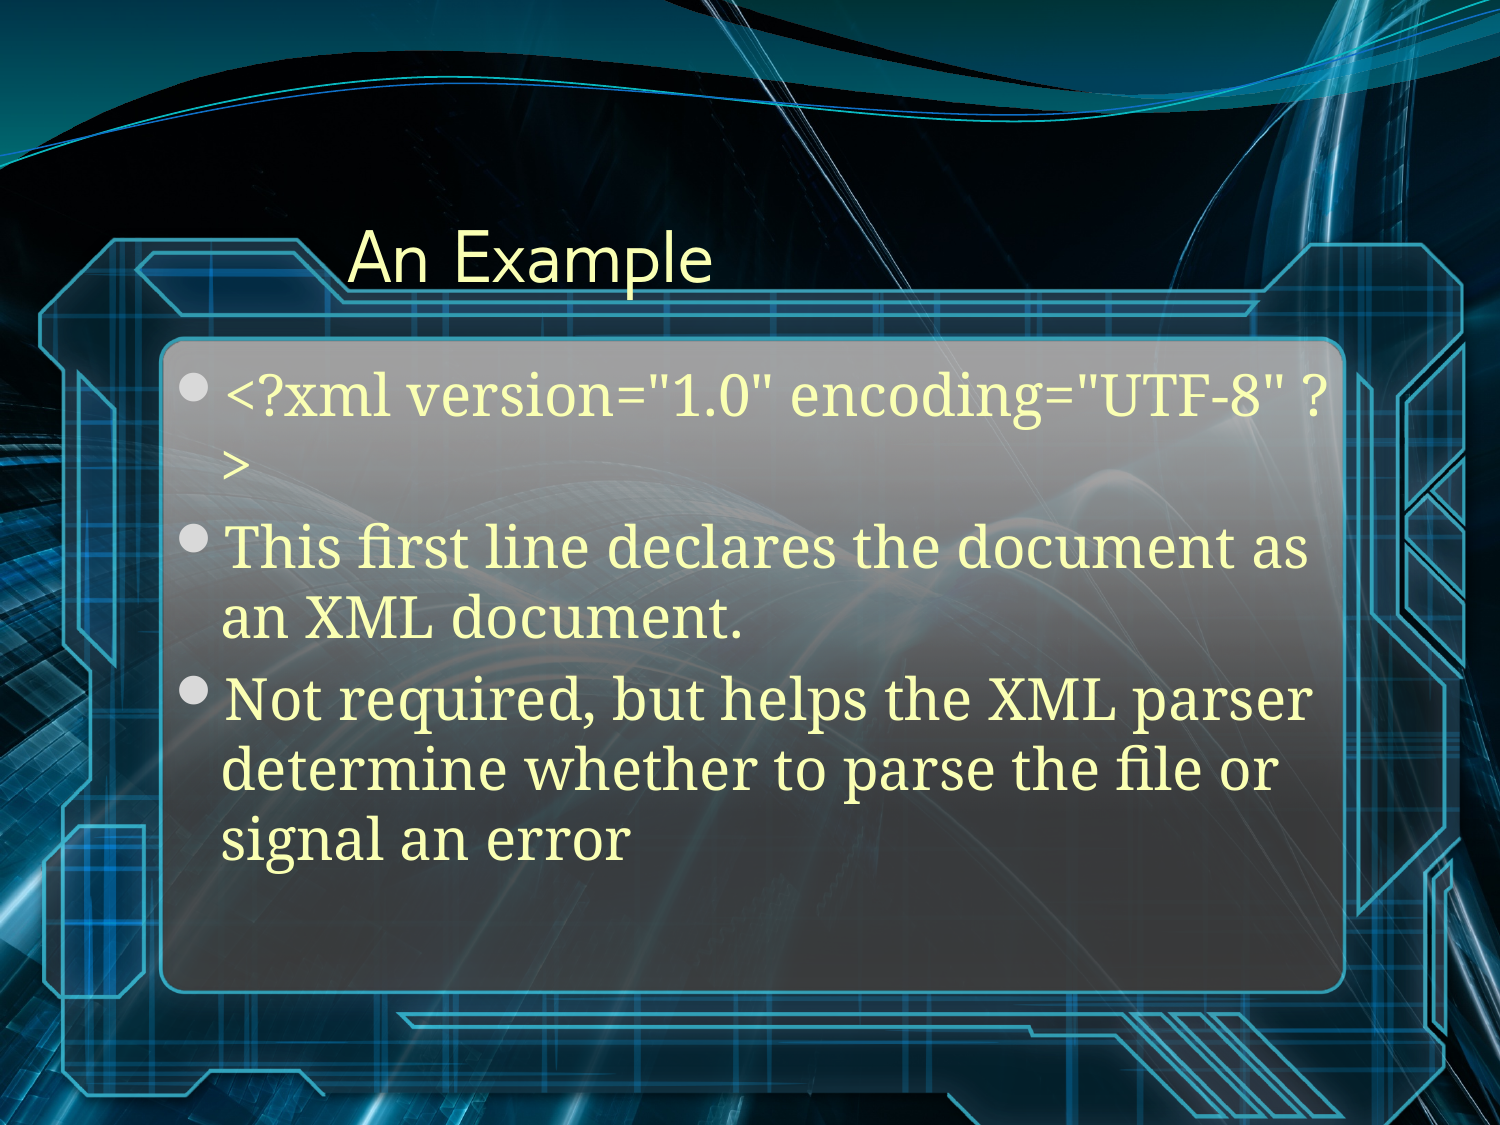

# An Example
<?xml version="1.0" encoding="UTF-8" ?>
This first line declares the document as an XML document.
Not required, but helps the XML parser determine whether to parse the file or signal an error